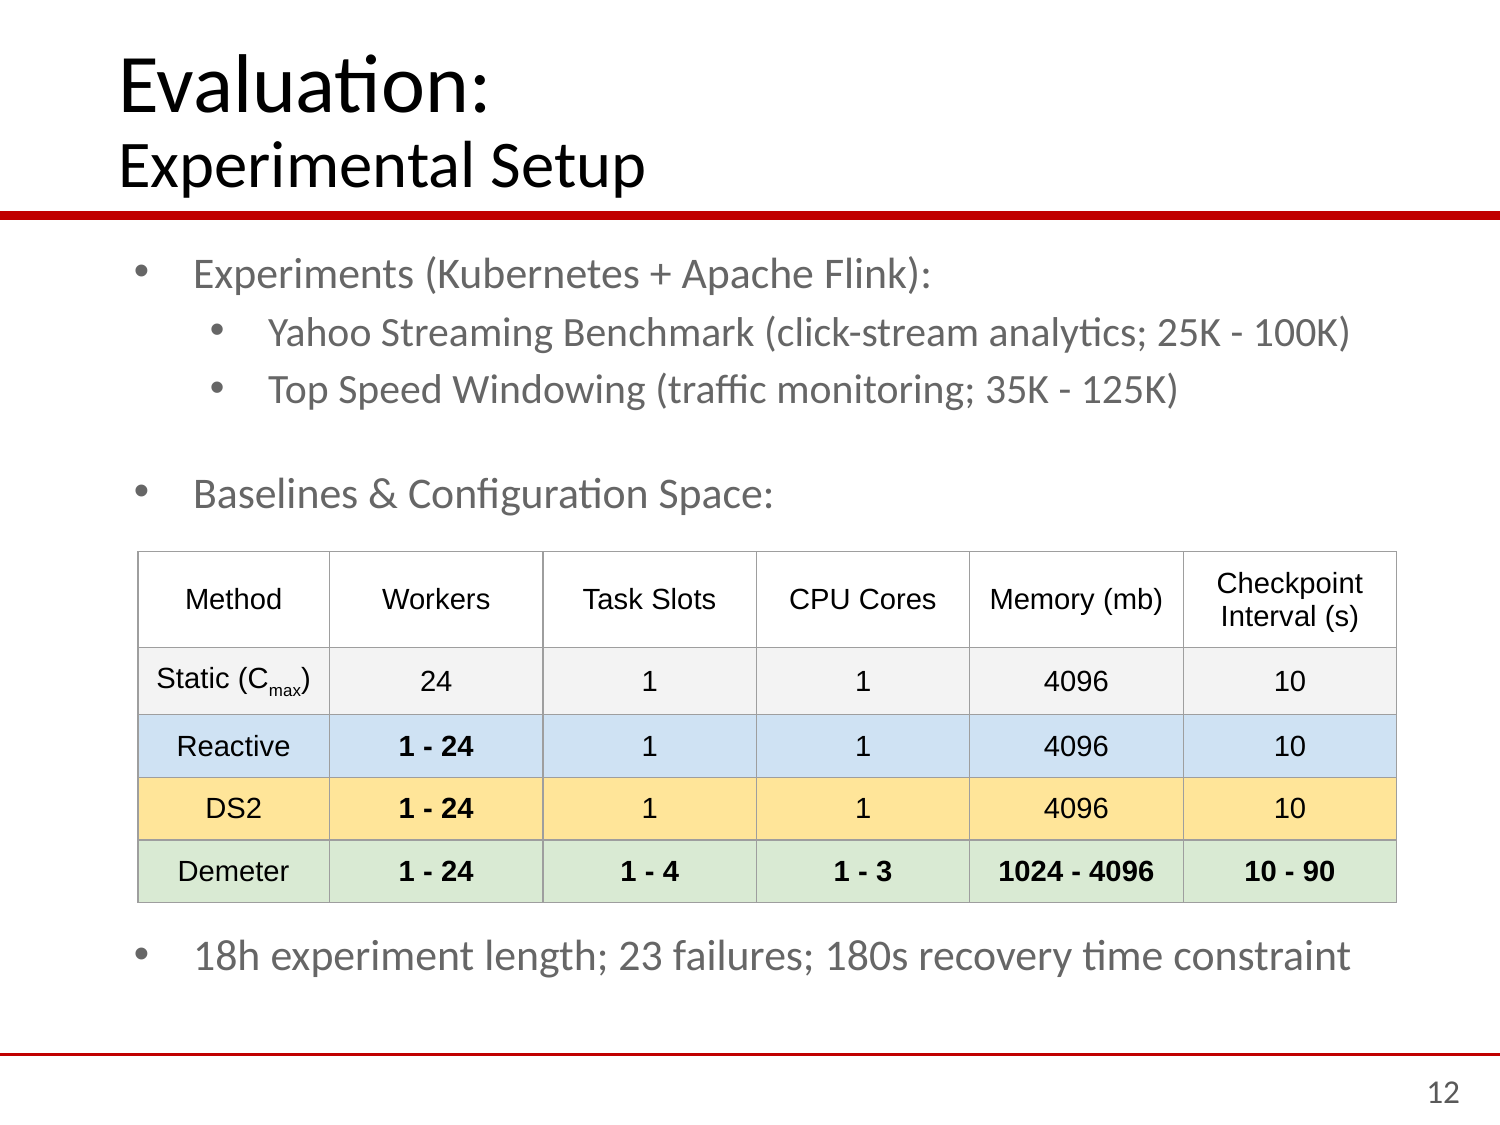

# Evaluation:
Experimental Setup
Experiments (Kubernetes + Apache Flink):
Yahoo Streaming Benchmark (click-stream analytics; 25K - 100K)
Top Speed Windowing (traffic monitoring; 35K - 125K)
Baselines & Configuration Space:
| Method | Workers | Task Slots | CPU Cores | Memory (mb) | Checkpoint Interval (s) |
| --- | --- | --- | --- | --- | --- |
| Static (Cmax) | 24 | 1 | 1 | 4096 | 10 |
| Reactive | 1 - 24 | 1 | 1 | 4096 | 10 |
| DS2 | 1 - 24 | 1 | 1 | 4096 | 10 |
| Demeter | 1 - 24 | 1 - 4 | 1 - 3 | 1024 - 4096 | 10 - 90 |
18h experiment length; 23 failures; 180s recovery time constraint
12